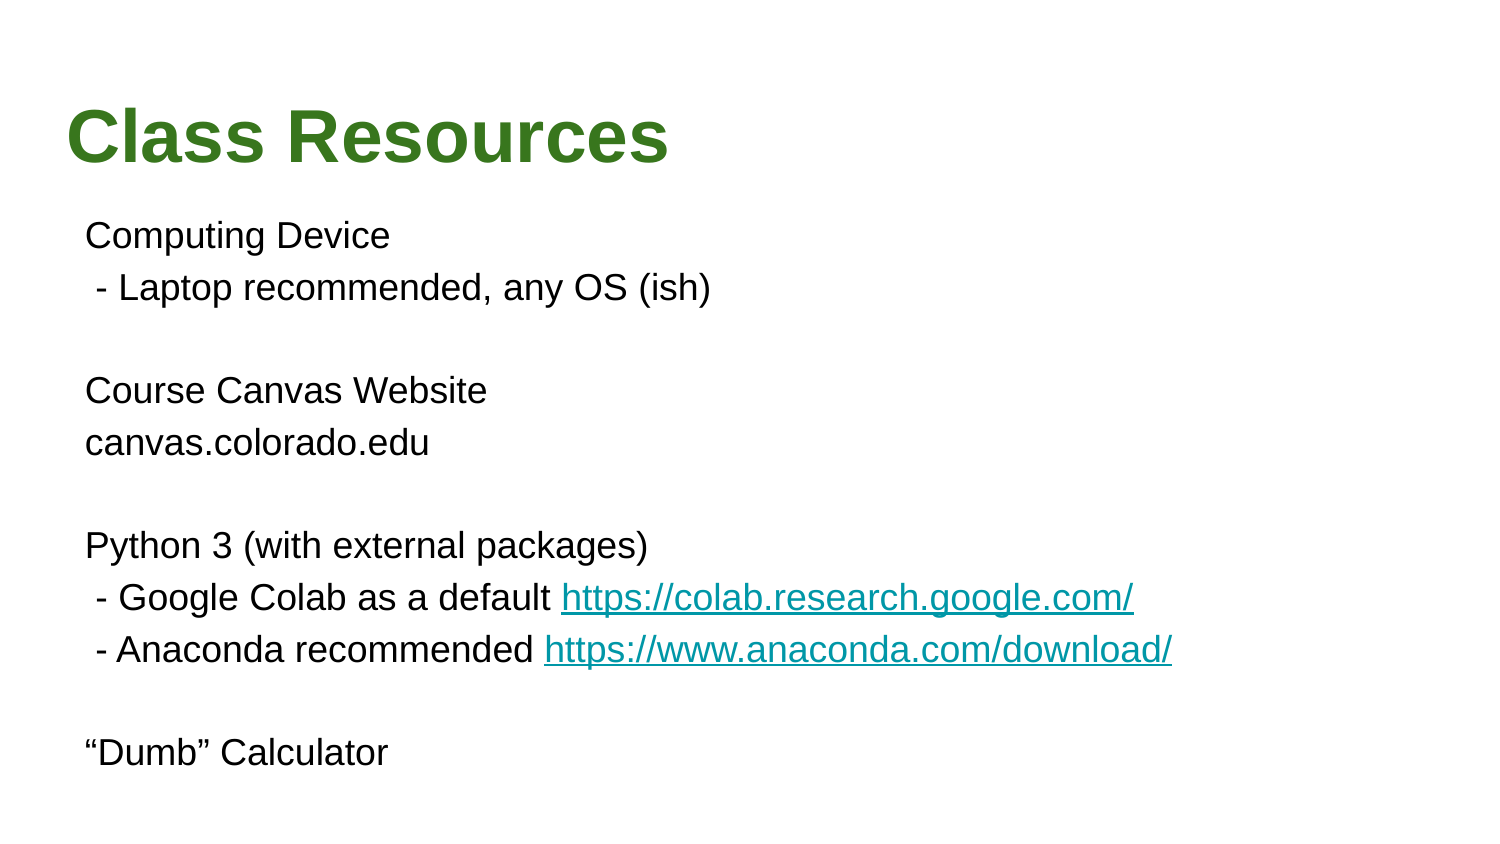

# Class Resources
Computing Device
 - Laptop recommended, any OS (ish)

Course Canvas Website
canvas.colorado.edu

Python 3 (with external packages)
 - Google Colab as a default https://colab.research.google.com/
 - Anaconda recommended https://www.anaconda.com/download/

“Dumb” Calculator